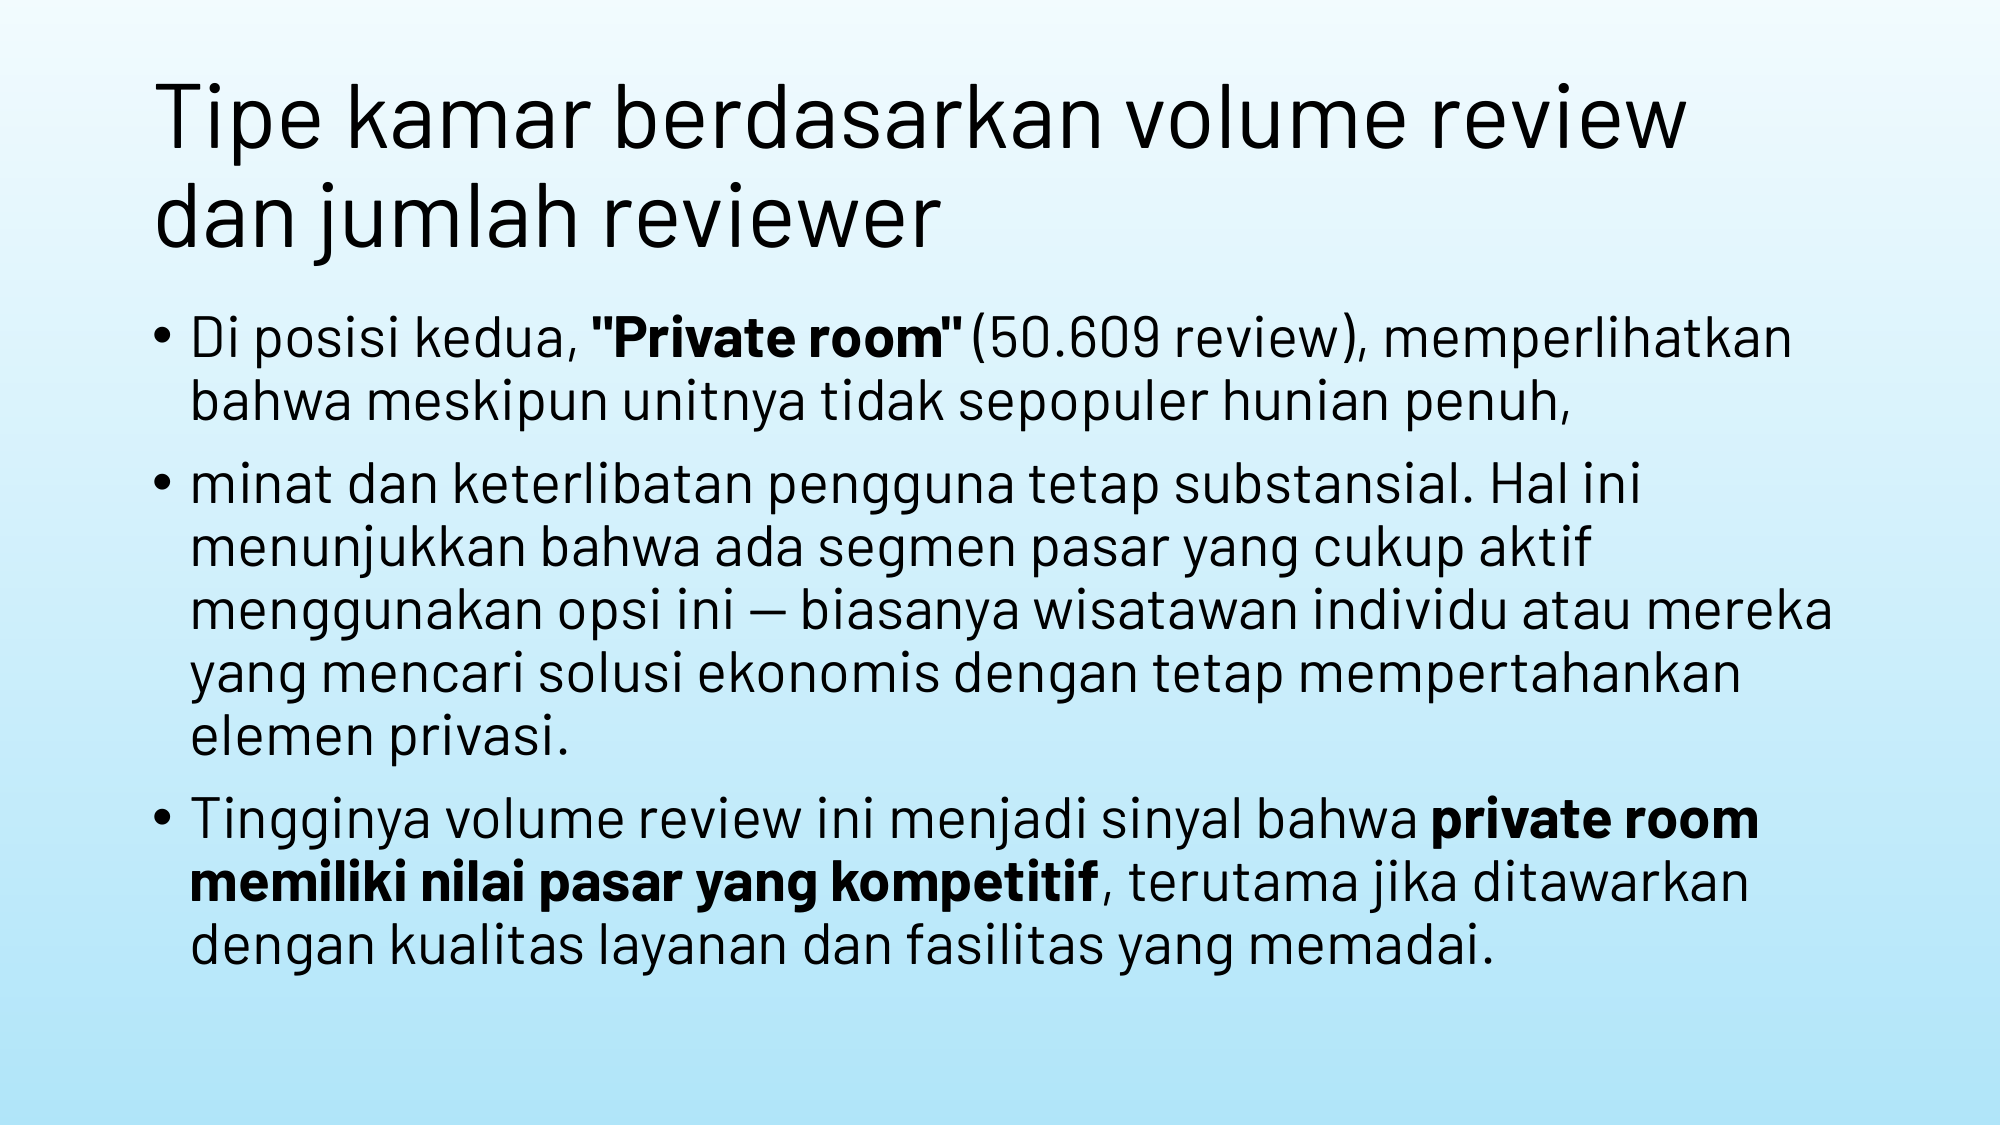

# Tipe kamar berdasarkan volume review dan jumlah reviewer
Di posisi kedua, "Private room" (50.609 review), memperlihatkan bahwa meskipun unitnya tidak sepopuler hunian penuh,
minat dan keterlibatan pengguna tetap substansial. Hal ini menunjukkan bahwa ada segmen pasar yang cukup aktif menggunakan opsi ini — biasanya wisatawan individu atau mereka yang mencari solusi ekonomis dengan tetap mempertahankan elemen privasi.
Tingginya volume review ini menjadi sinyal bahwa private room memiliki nilai pasar yang kompetitif, terutama jika ditawarkan dengan kualitas layanan dan fasilitas yang memadai.